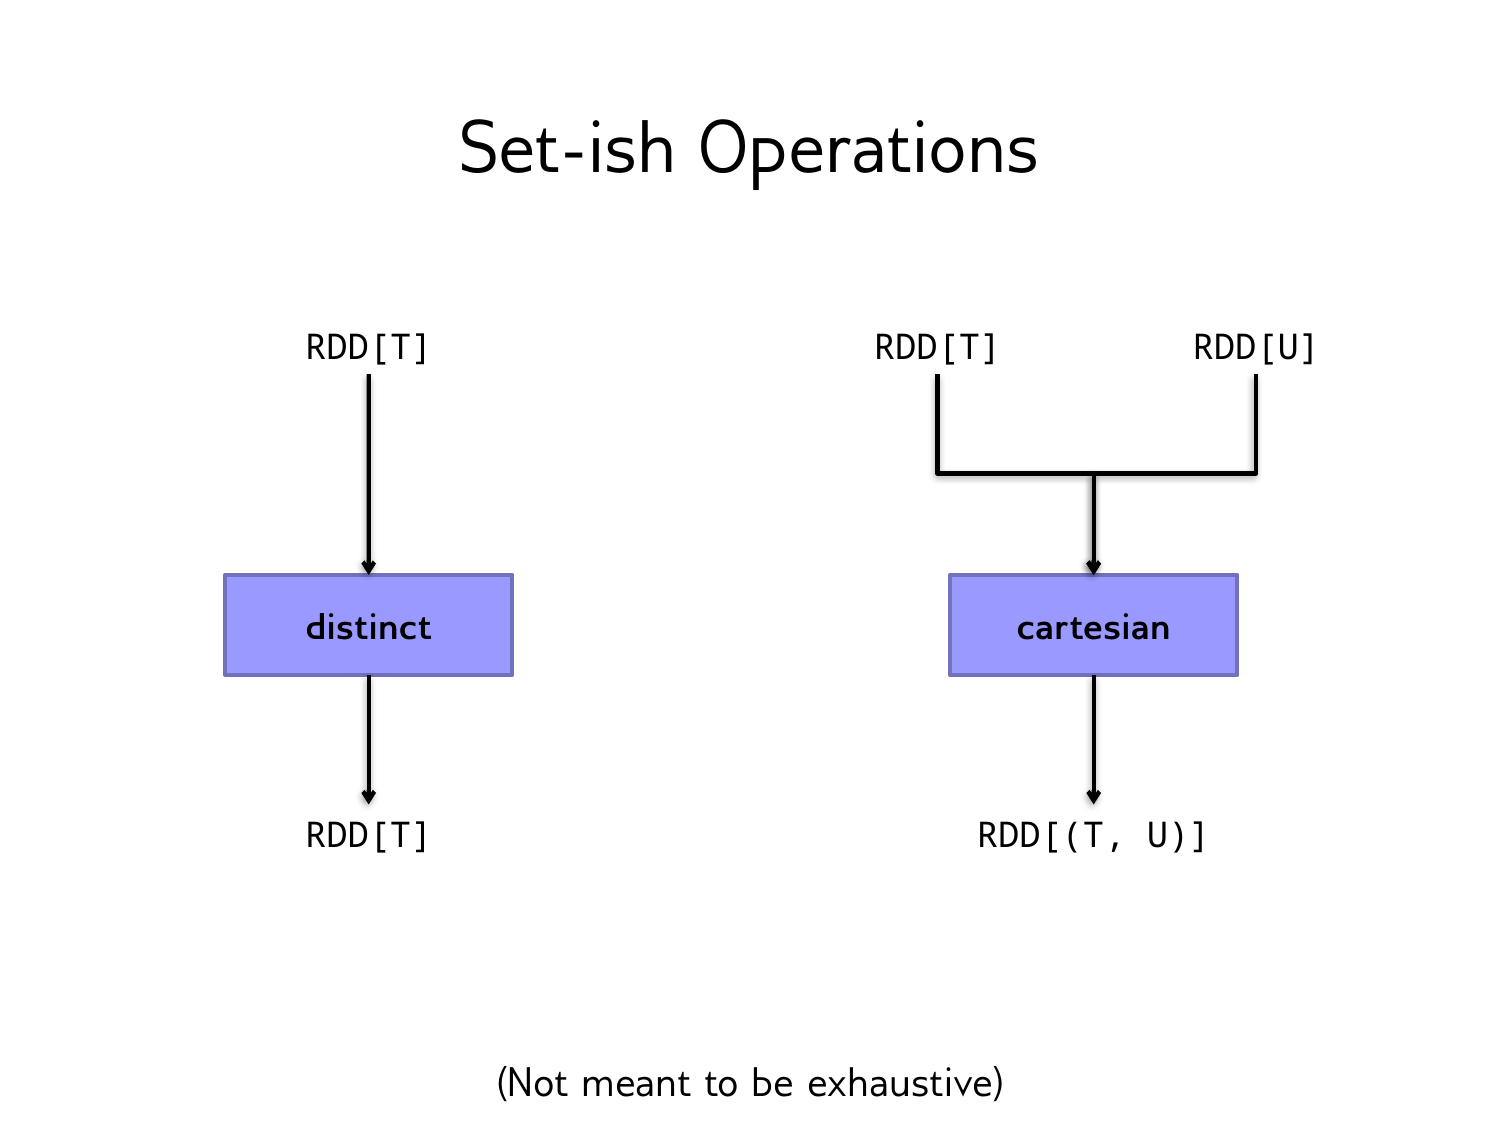

Set-ish Operations
RDD[T]
distinct
RDD[T]
RDD[T]
RDD[U]
cartesian
RDD[(T, U)]
(Not meant to be exhaustive)